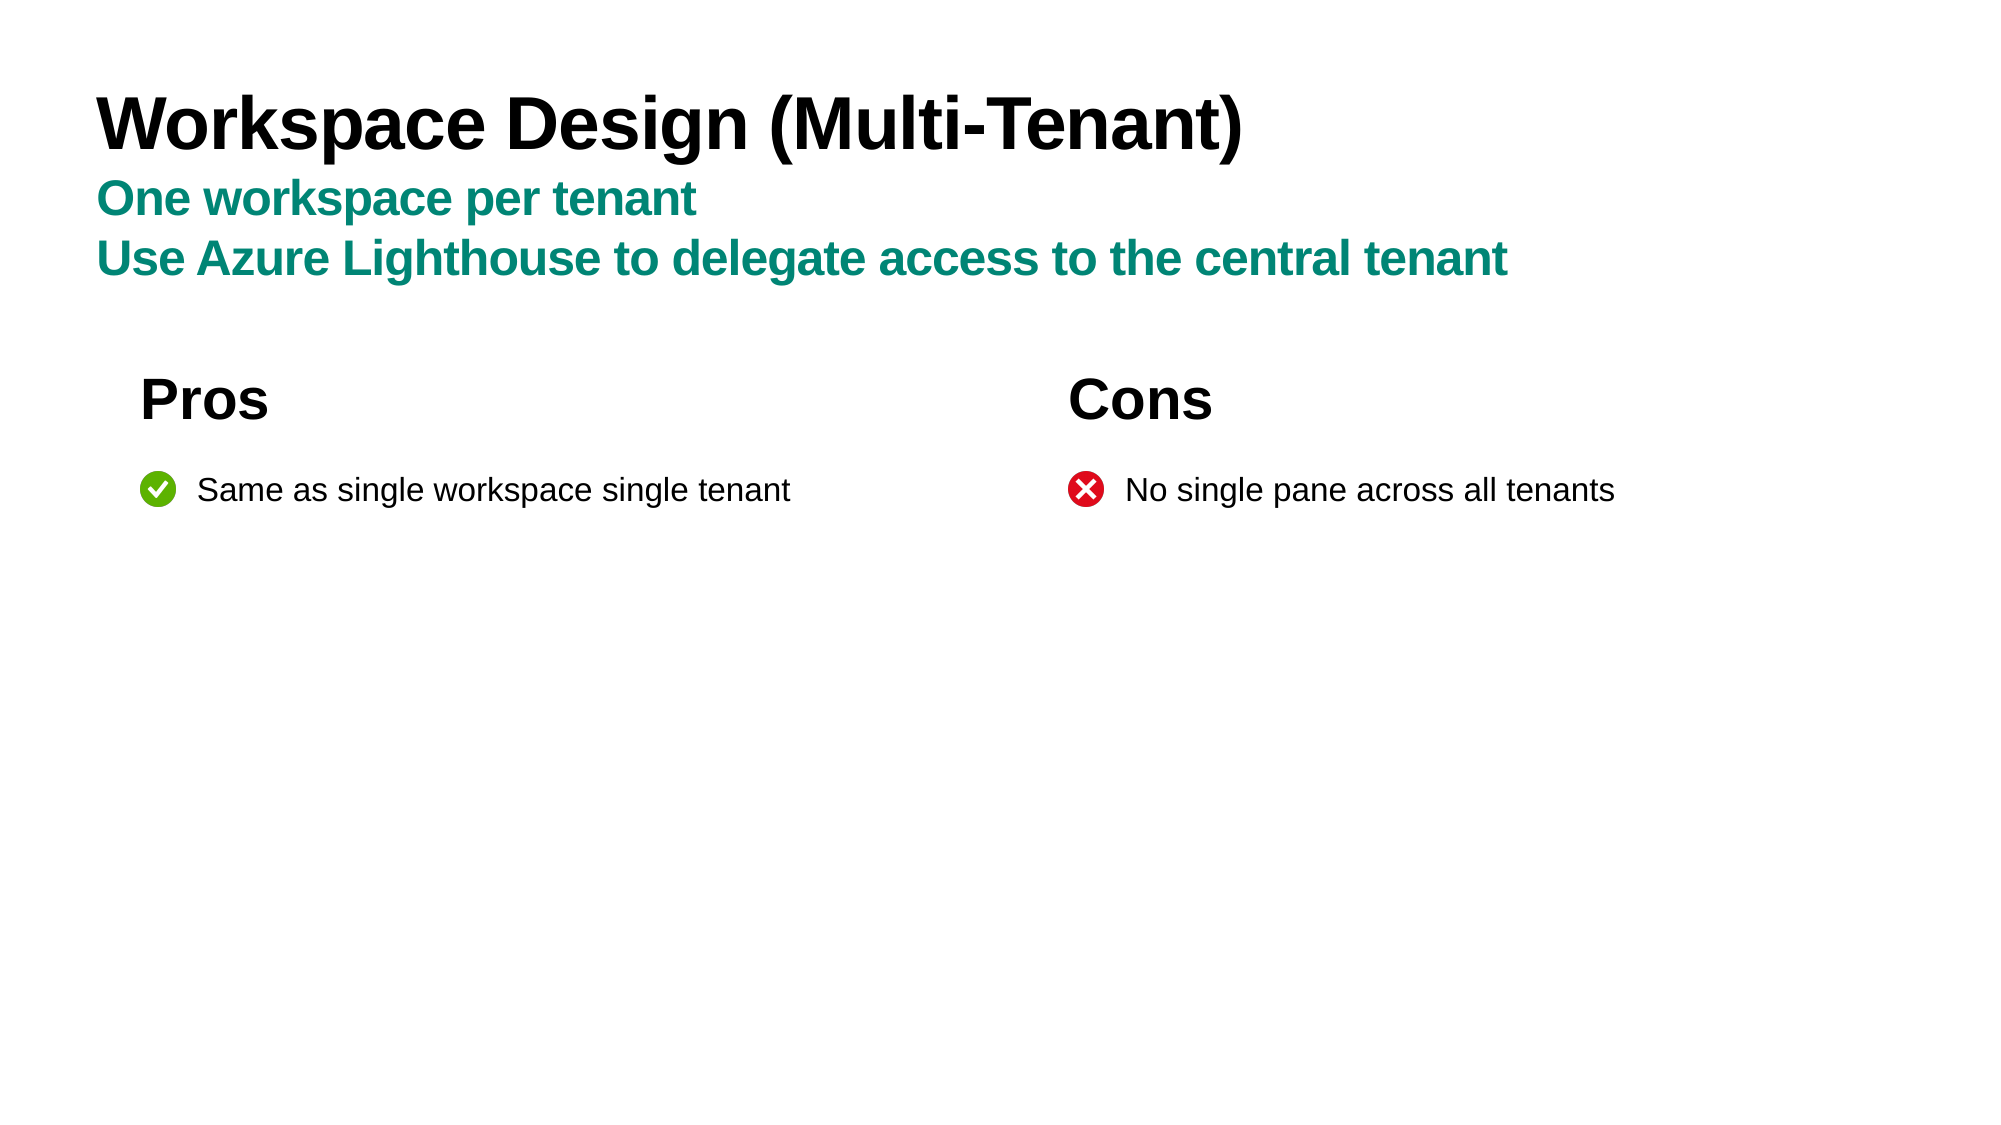

# Workspace Design (Multi-Tenant) One workspace per tenant Use Azure Lighthouse to delegate access to the central tenant
Pros
Same as single workspace single tenant
Cons
No single pane across all tenants